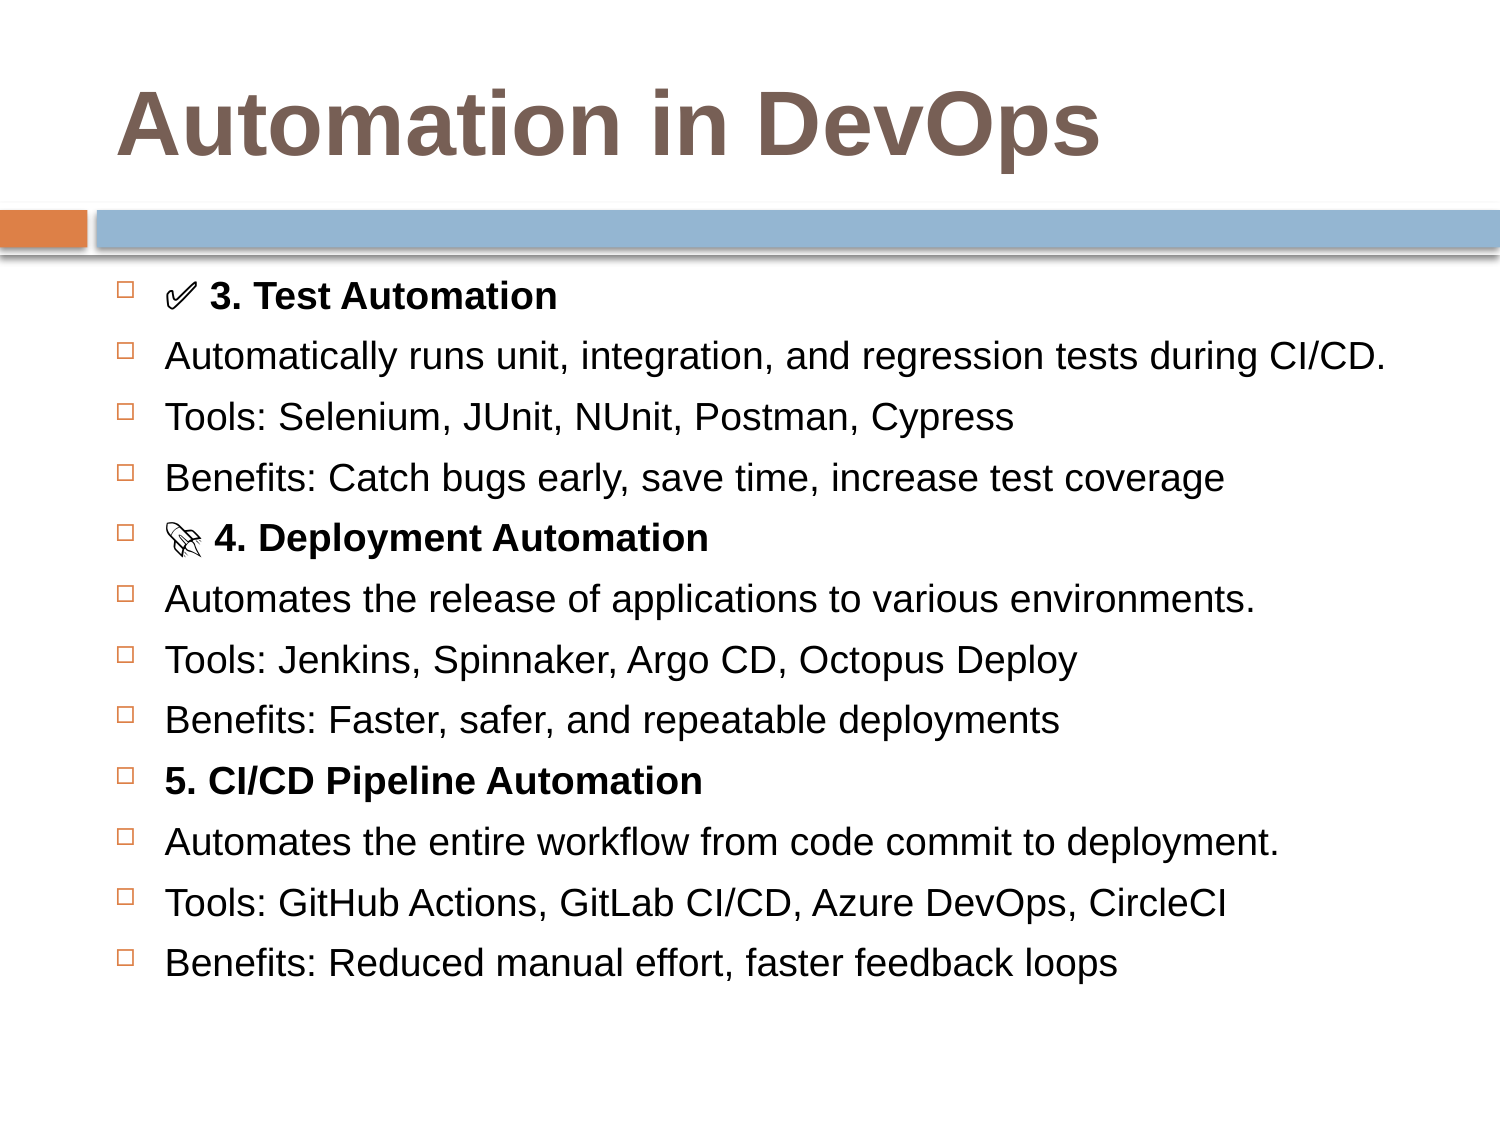

# Automation in DevOps
✅ 3. Test Automation
Automatically runs unit, integration, and regression tests during CI/CD.
Tools: Selenium, JUnit, NUnit, Postman, Cypress
Benefits: Catch bugs early, save time, increase test coverage
🚀 4. Deployment Automation
Automates the release of applications to various environments.
Tools: Jenkins, Spinnaker, Argo CD, Octopus Deploy
Benefits: Faster, safer, and repeatable deployments
5. CI/CD Pipeline Automation
Automates the entire workflow from code commit to deployment.
Tools: GitHub Actions, GitLab CI/CD, Azure DevOps, CircleCI
Benefits: Reduced manual effort, faster feedback loops